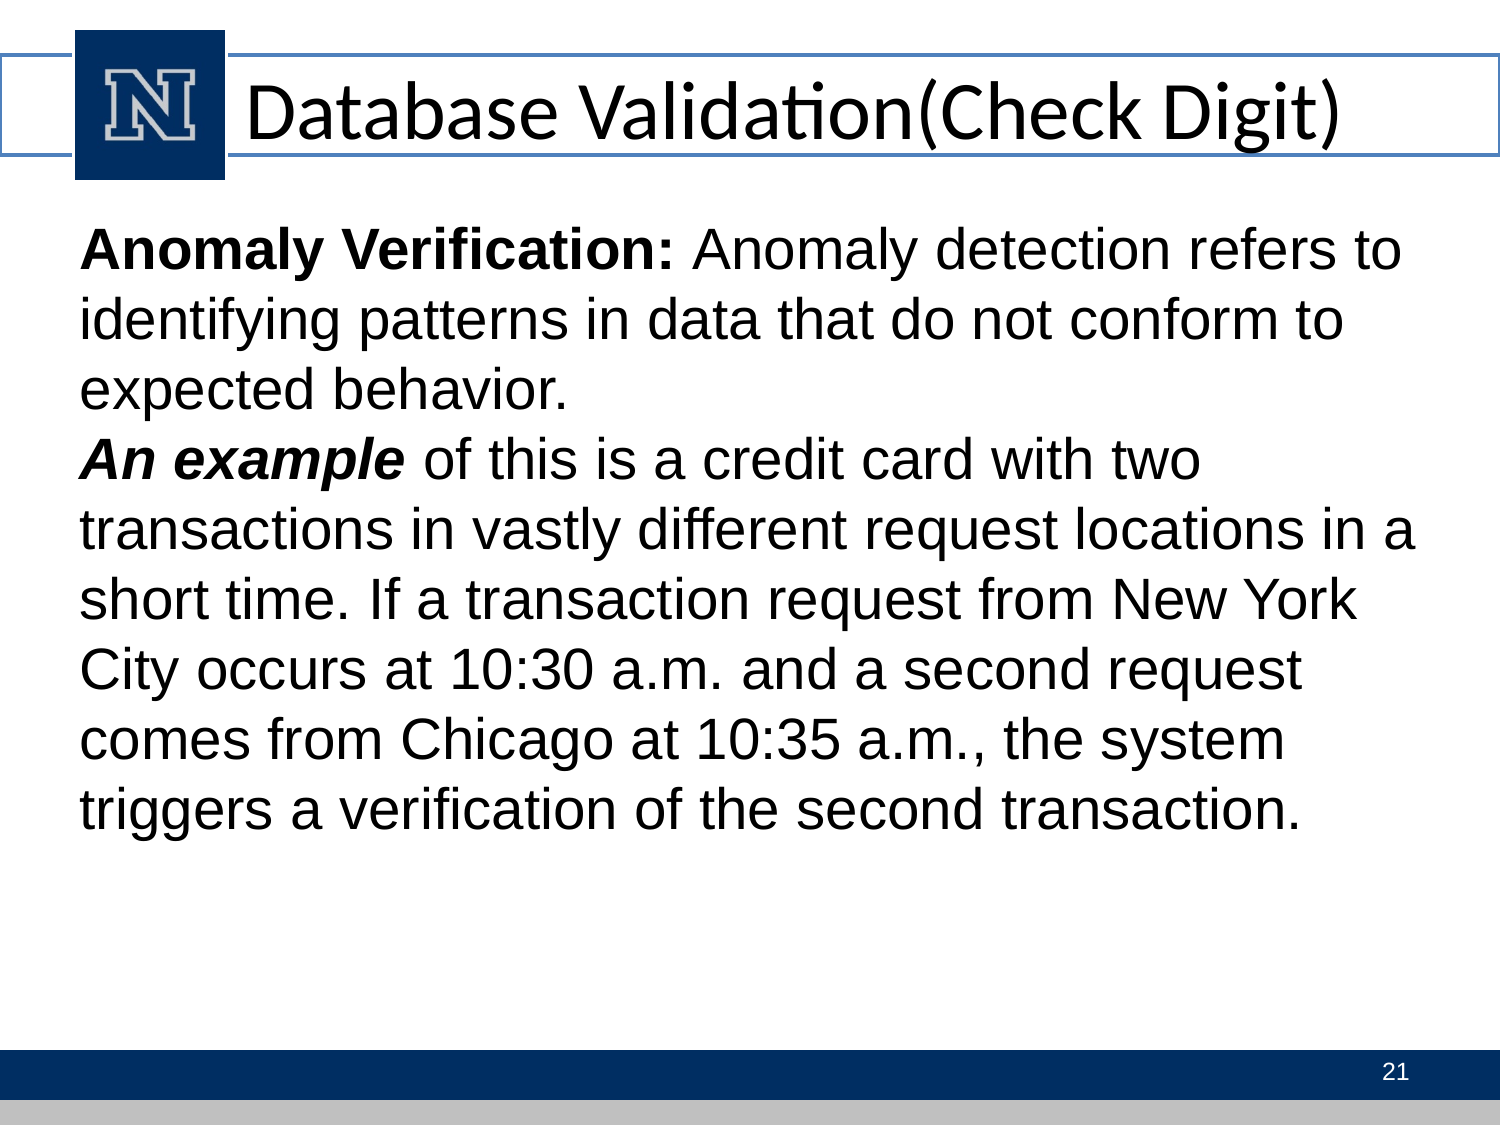

# Database Validation(Check Digit)
Anomaly Verification: Anomaly detection refers to identifying patterns in data that do not conform to expected behavior.
An example of this is a credit card with two transactions in vastly different request locations in a short time. If a transaction request from New York City occurs at 10:30 a.m. and a second request comes from Chicago at 10:35 a.m., the system triggers a verification of the second transaction.
21